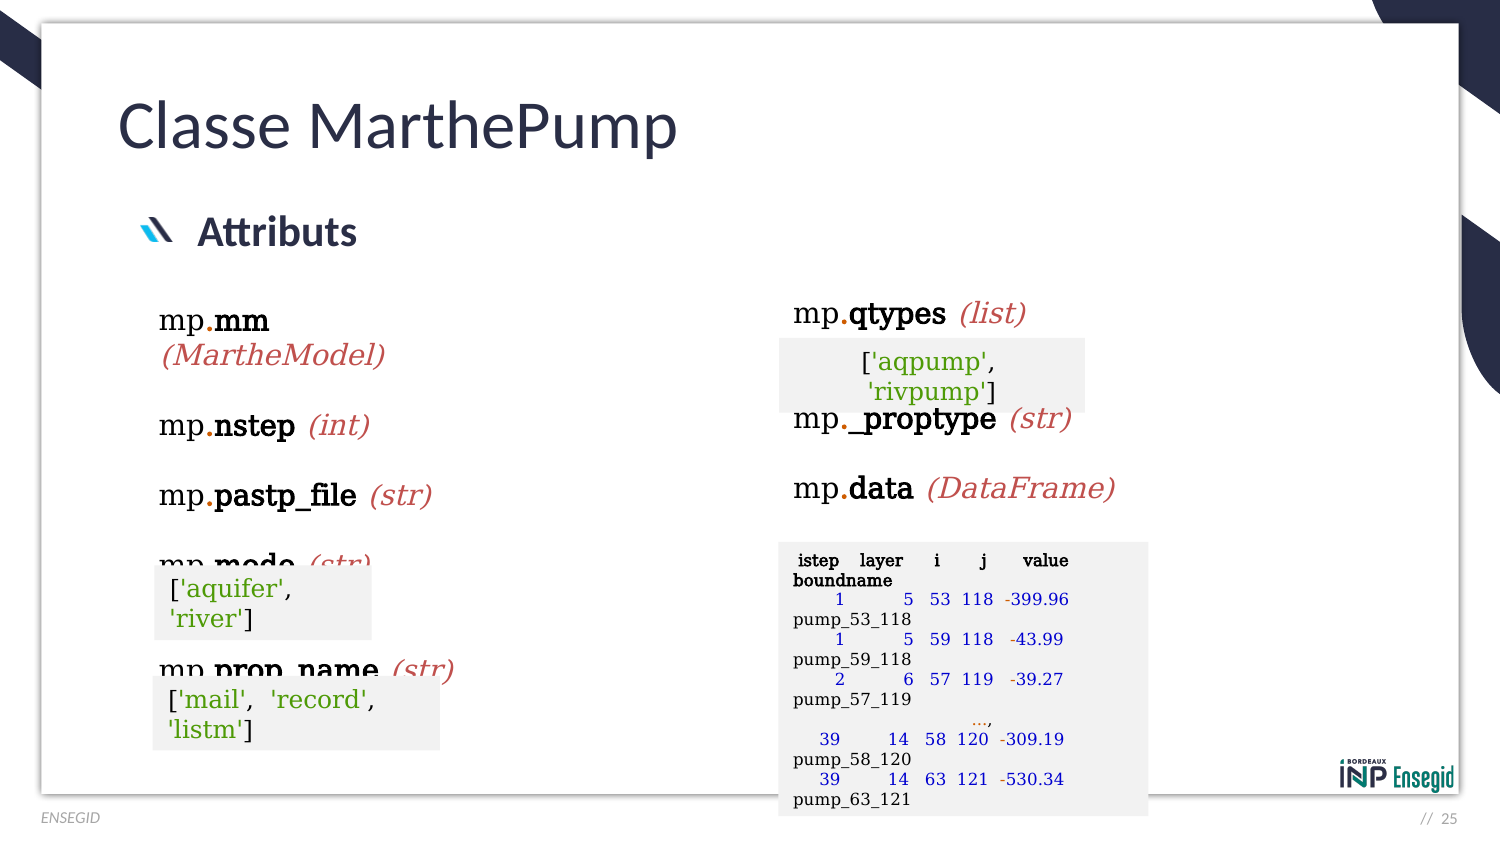

# Classe MarthePump
Attributs
mp.qtypes (list)

mp._proptype (str)

mp.data (DataFrame)
mp.mm (MartheModel)

mp.nstep (int)

mp.pastp_file (str)

mp.mode (str)

mp.prop_name (str)

['aqpump',  'rivpump']
 istep    layer      i        j       value       boundname
        1           5   53  118  -399.96  pump_53_118
        1           5   59  118   -43.99    pump_59_118
        2           6   57  119   -39.27    pump_57_119
                                  ...,
     39         14   58  120  -309.19  pump_58_120
     39         14   63  121  -530.34  pump_63_121
['aquifer',  'river']
['mail',  'record',  'listm']